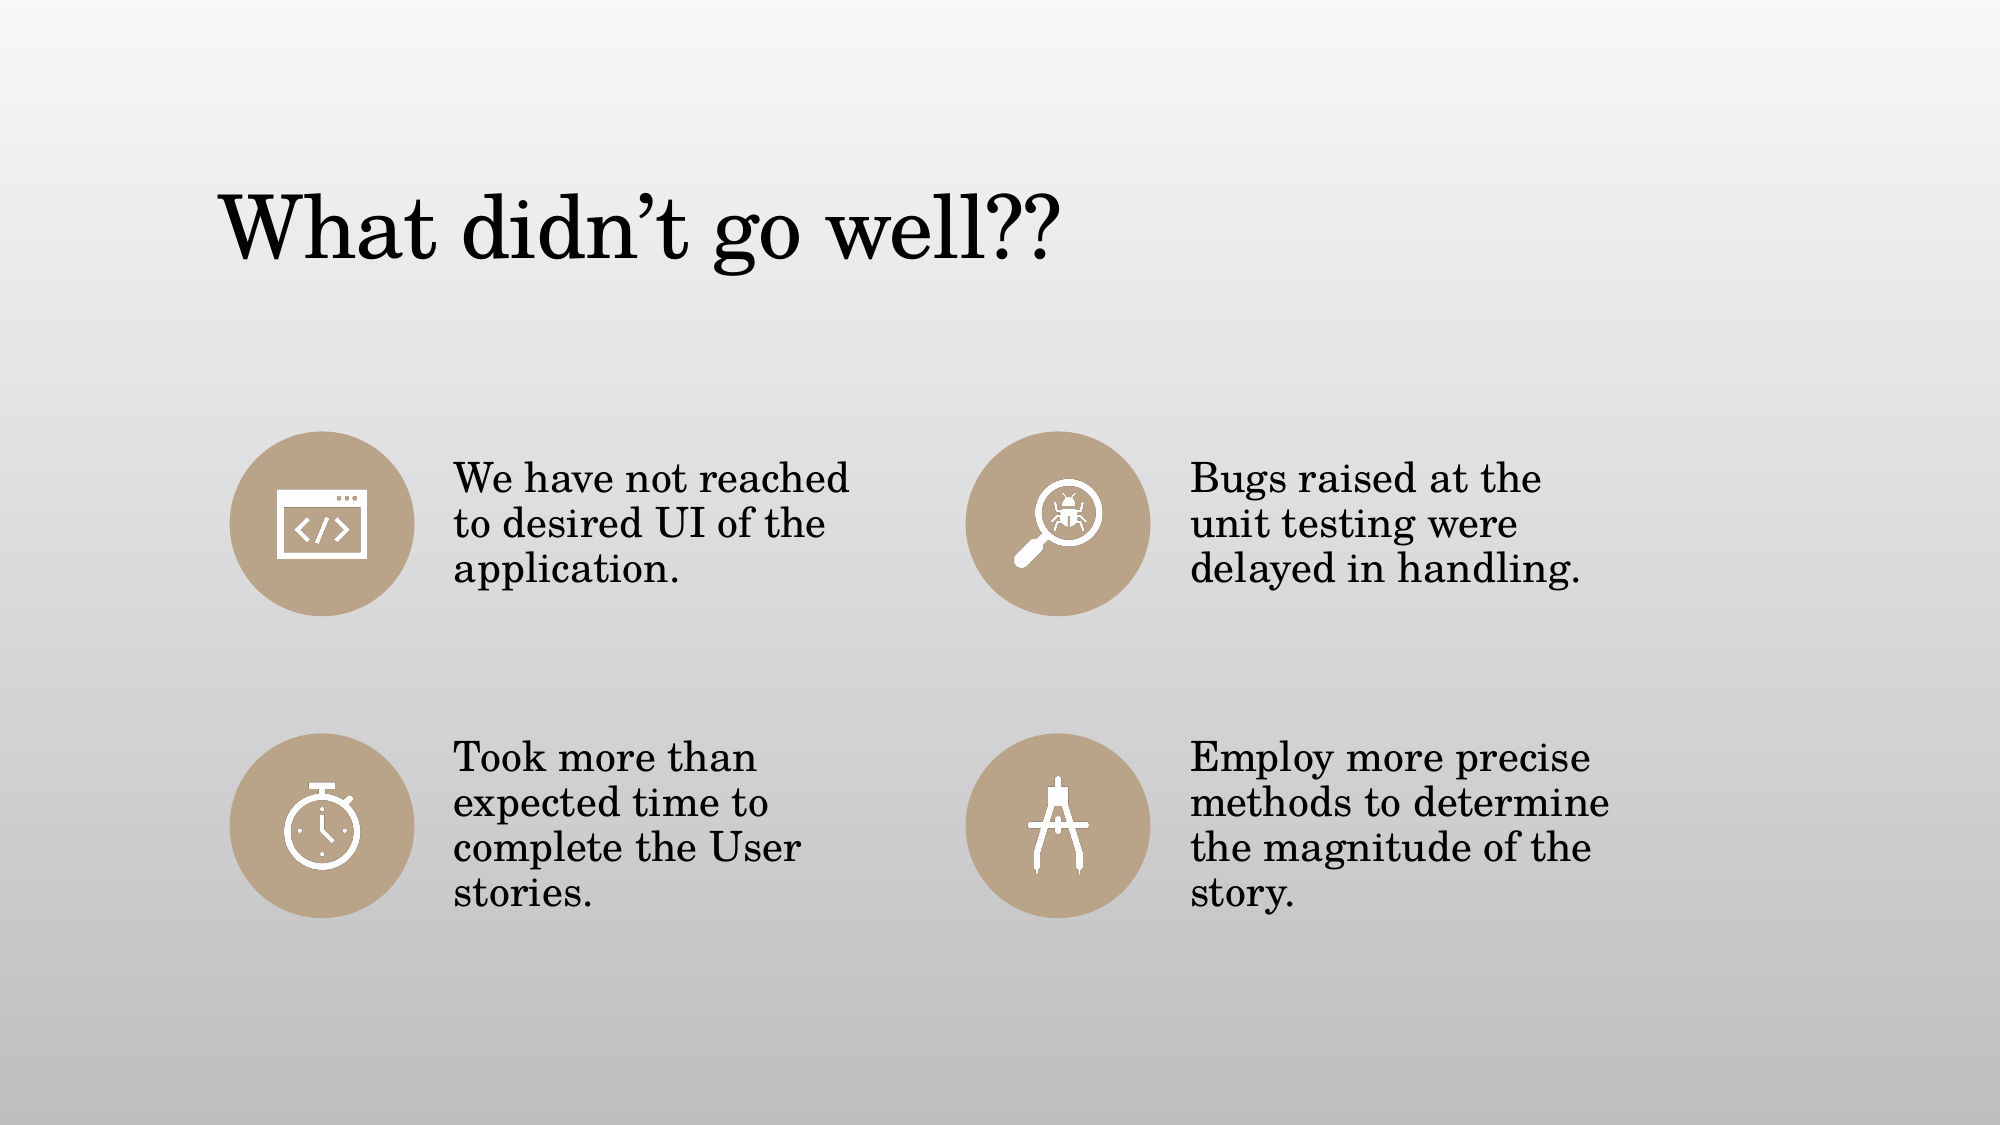

# What didn’t go well??
We have not reached to desired UI of the application.
Bugs raised at the unit testing were delayed in handling.
Took more than expected time to complete the User stories.
Employ more precise methods to determine the magnitude of the story.